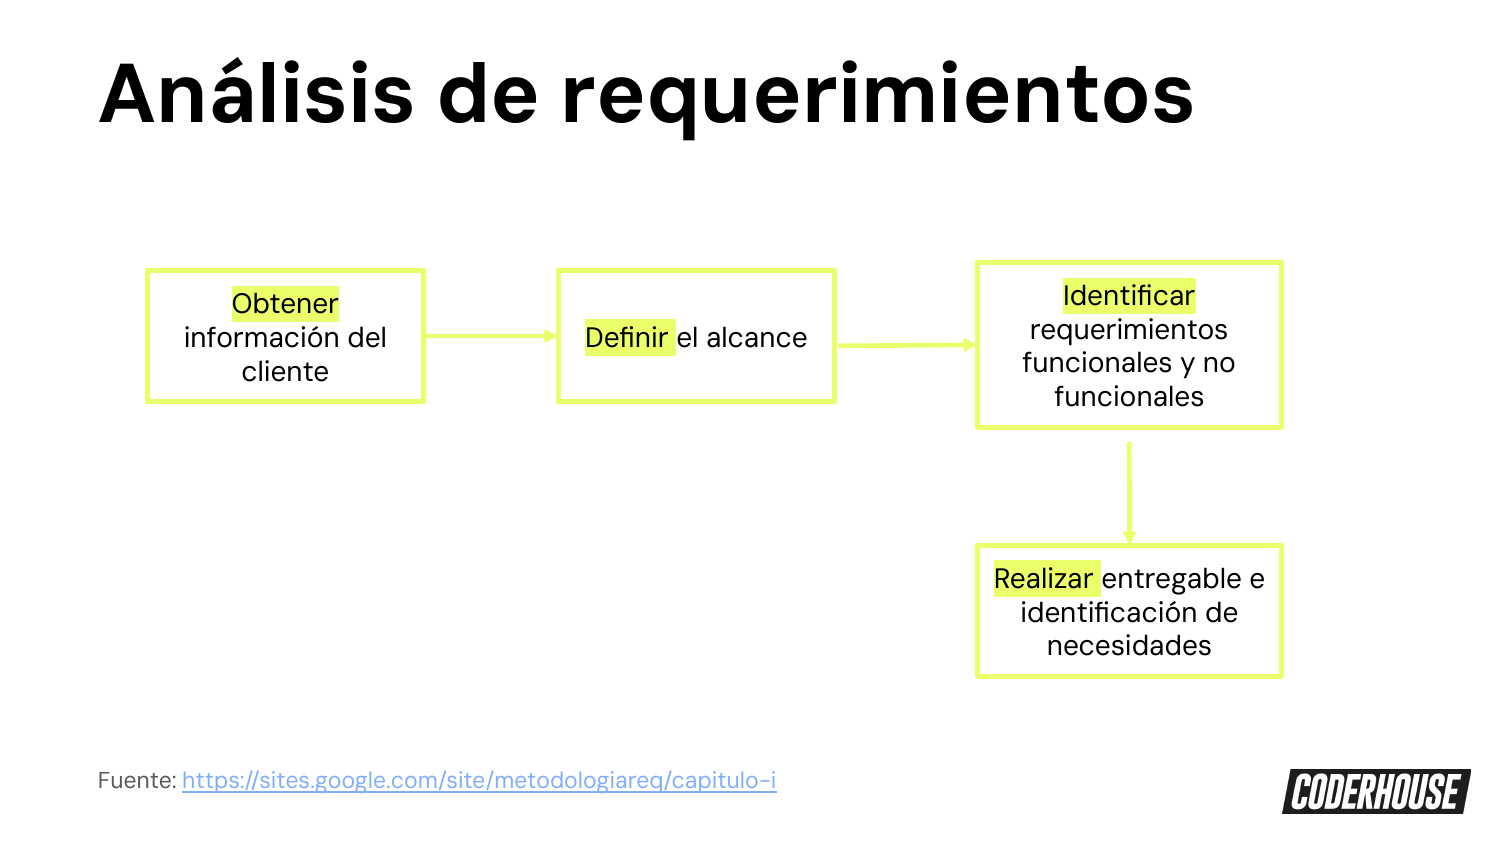

Análisis de requerimientos
Identificar requerimientos funcionales y no funcionales
Obtener información del cliente

Definir el alcance

Realizar entregable e identificación de necesidades
Fuente: https://sites.google.com/site/metodologiareq/capitulo-i